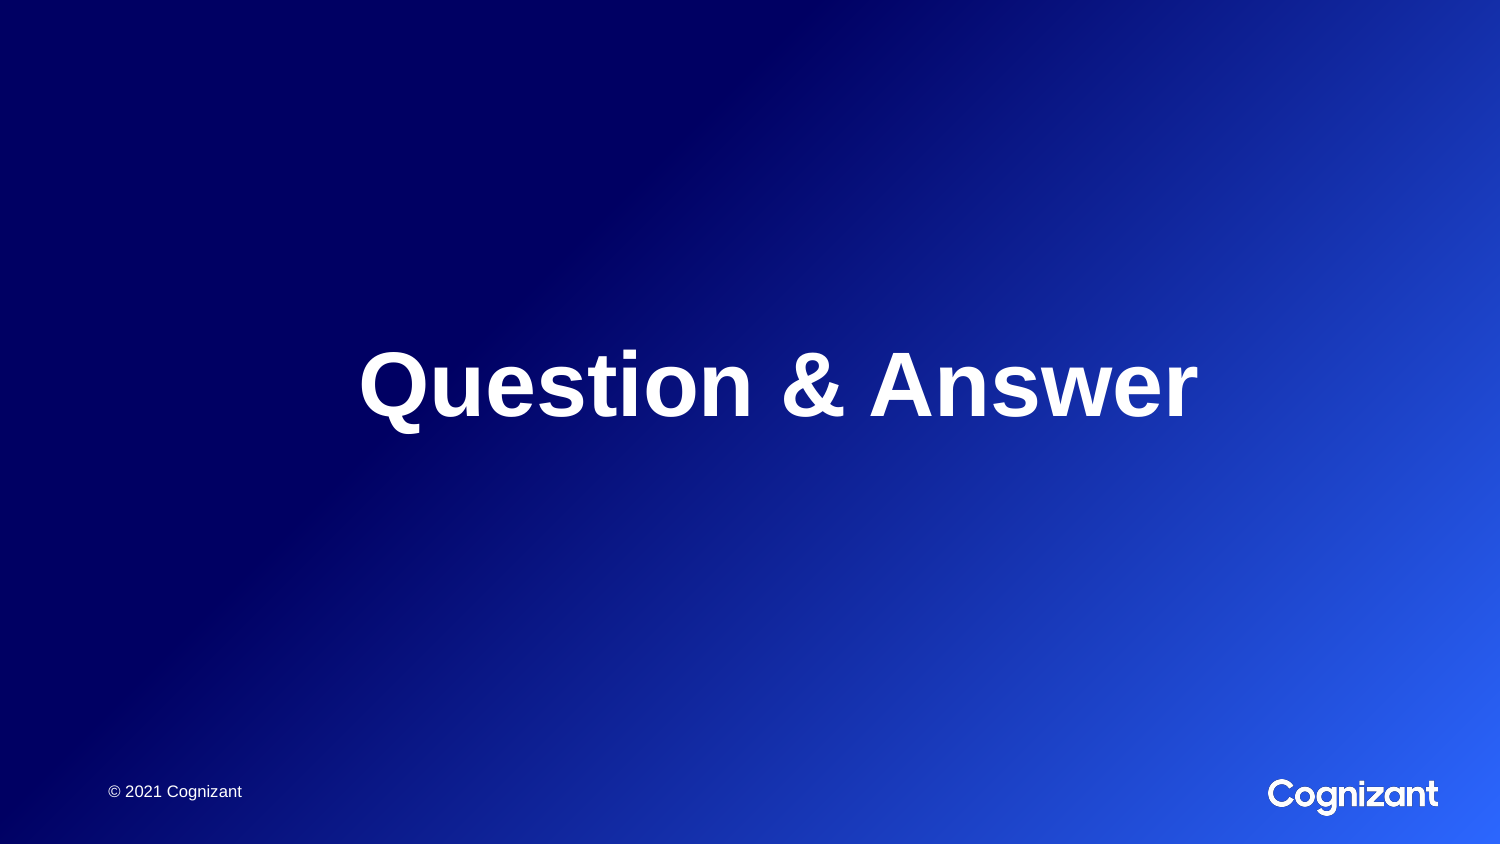

# Question & Answer
© 2021 Cognizant